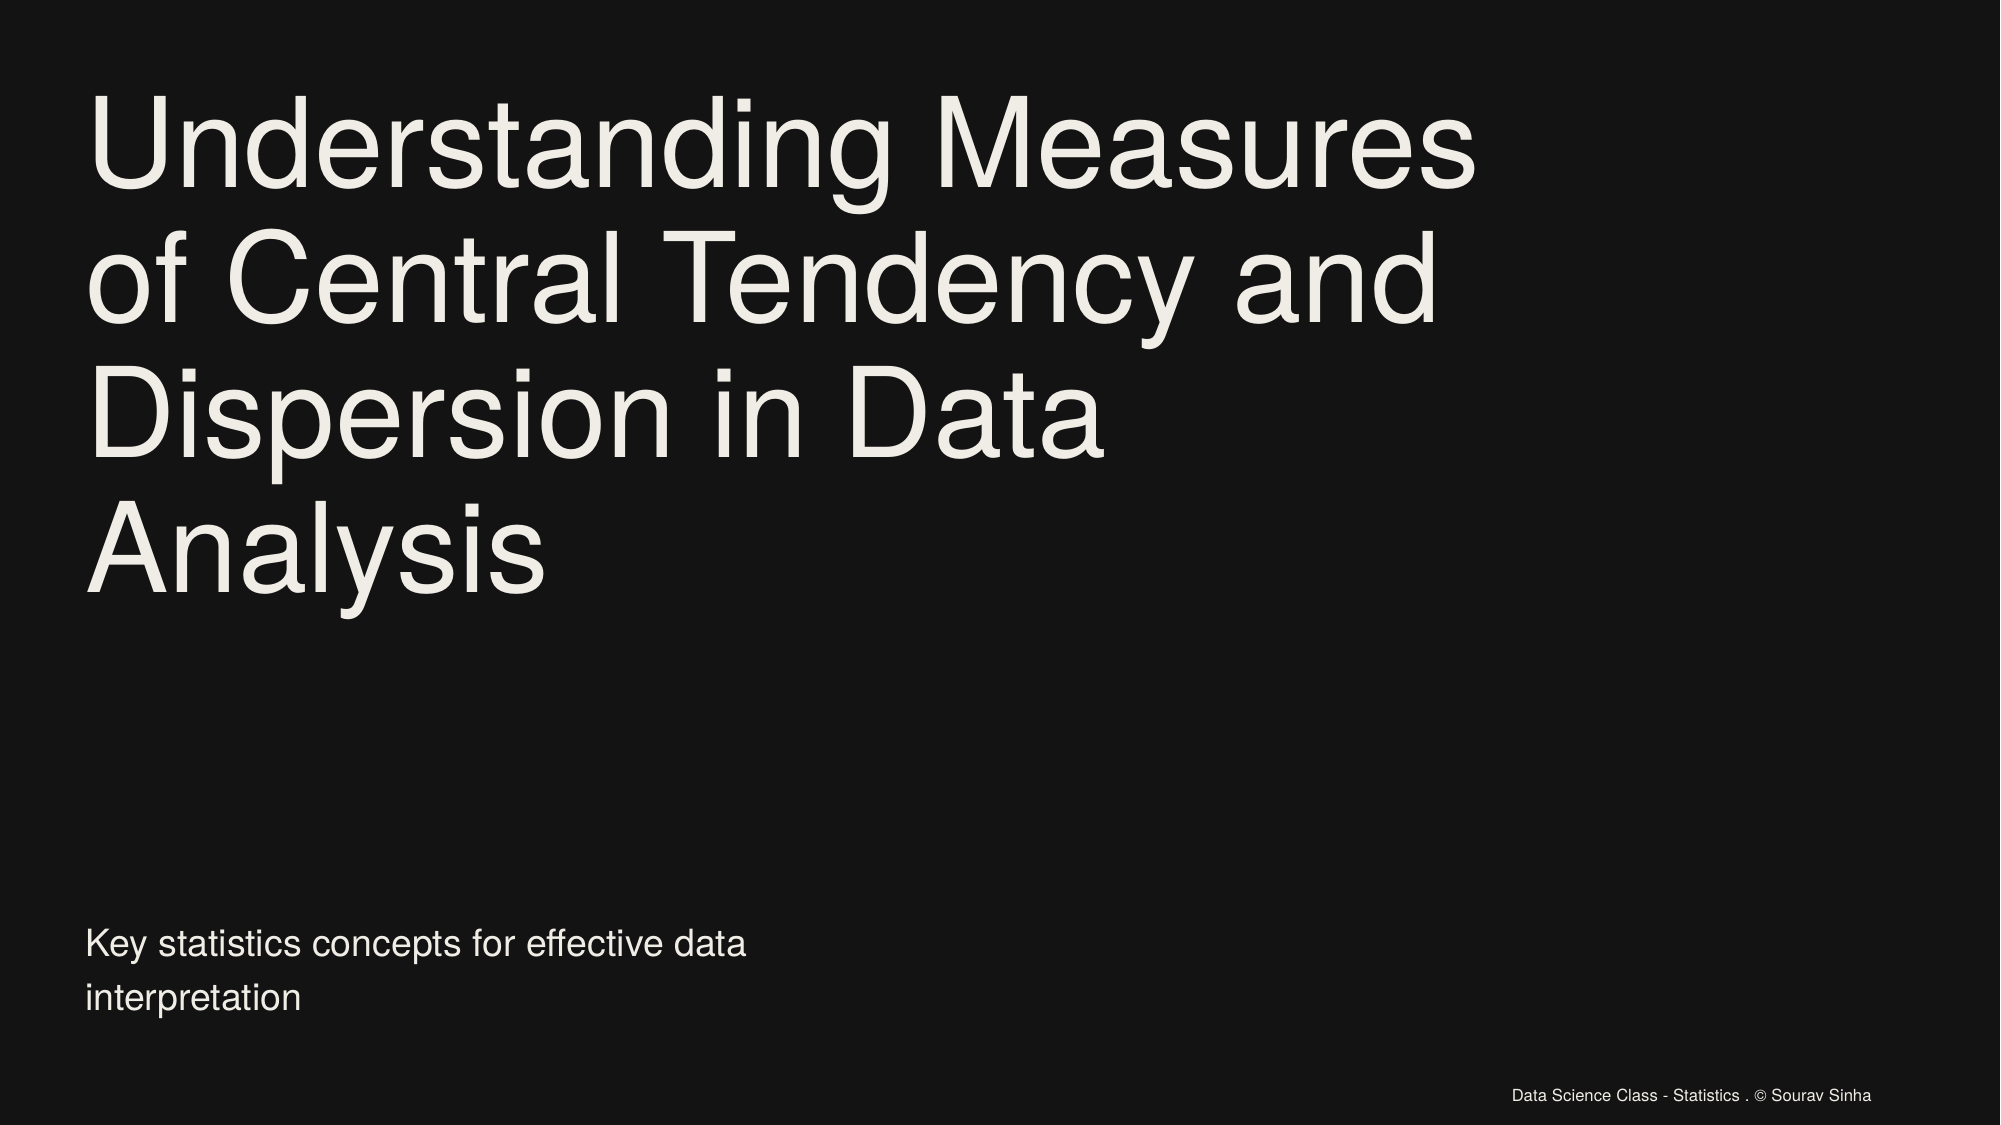

# Understanding Measures of Central Tendency and Dispersion in Data Analysis
Key statistics concepts for effective data interpretation
Data Science Class - Statistics . © Sourav Sinha